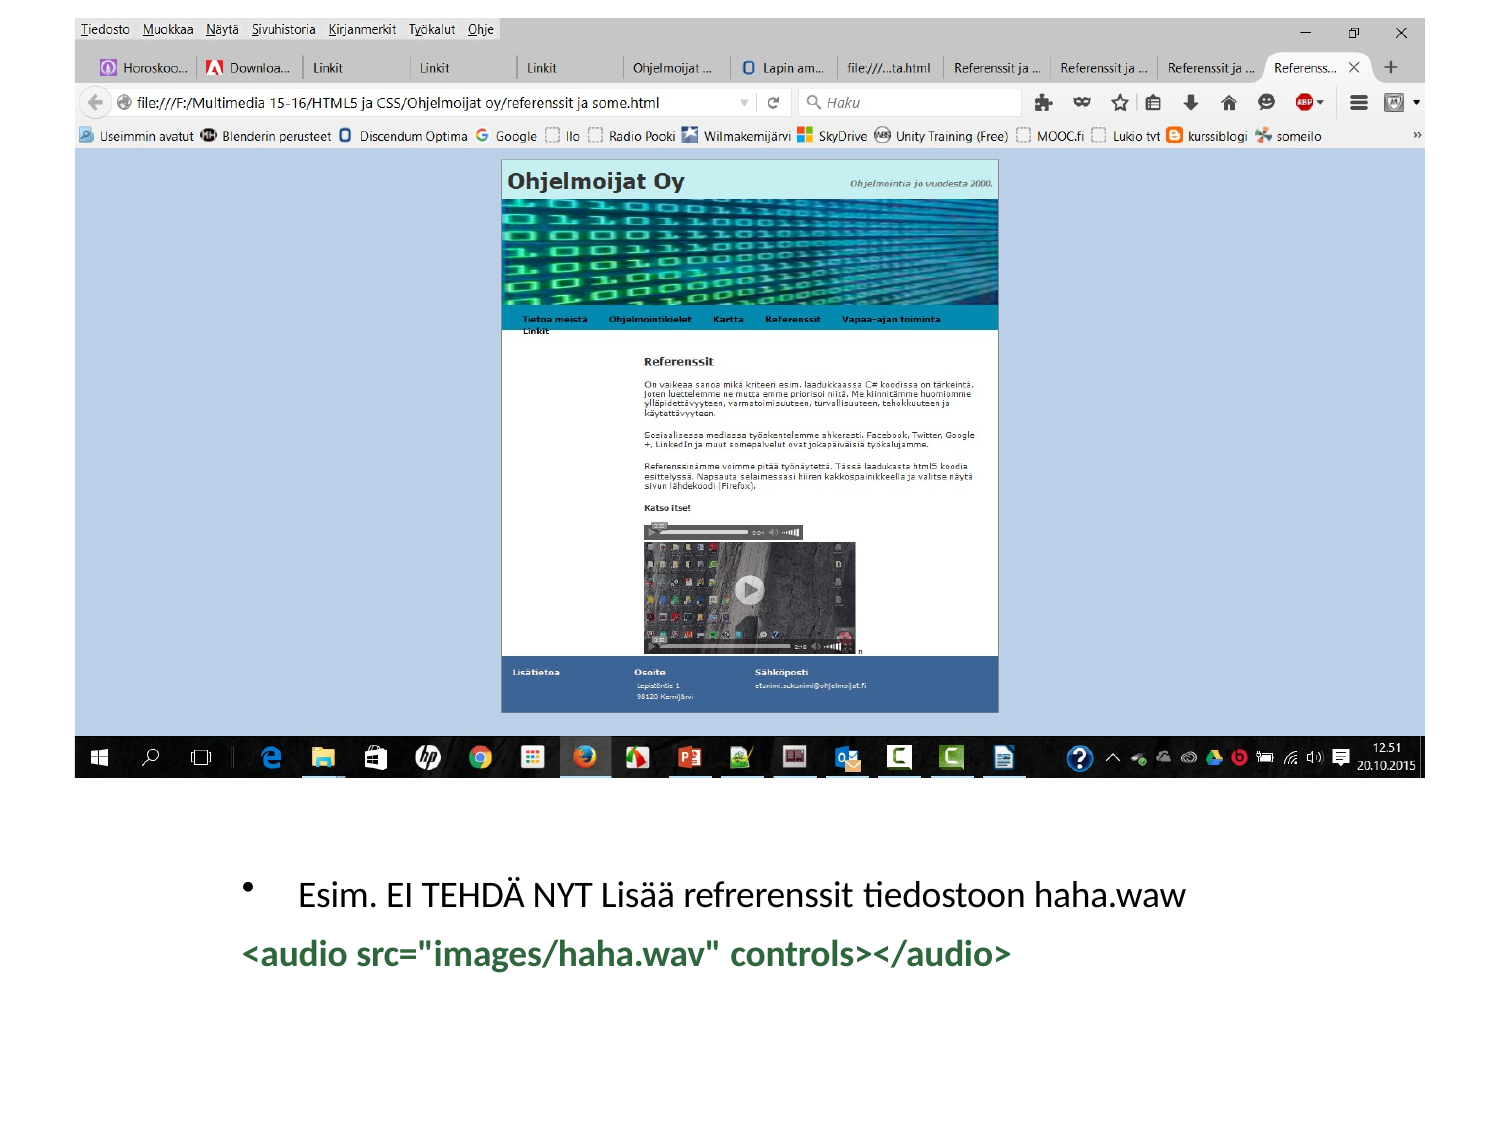

# Ohjemoijat oy Referenssit sivu
Esim. EI TEHDÄ NYT Lisää refrerenssit tiedostoon haha.waw
<audio src="images/haha.wav" controls></audio>
Merja Marin
86